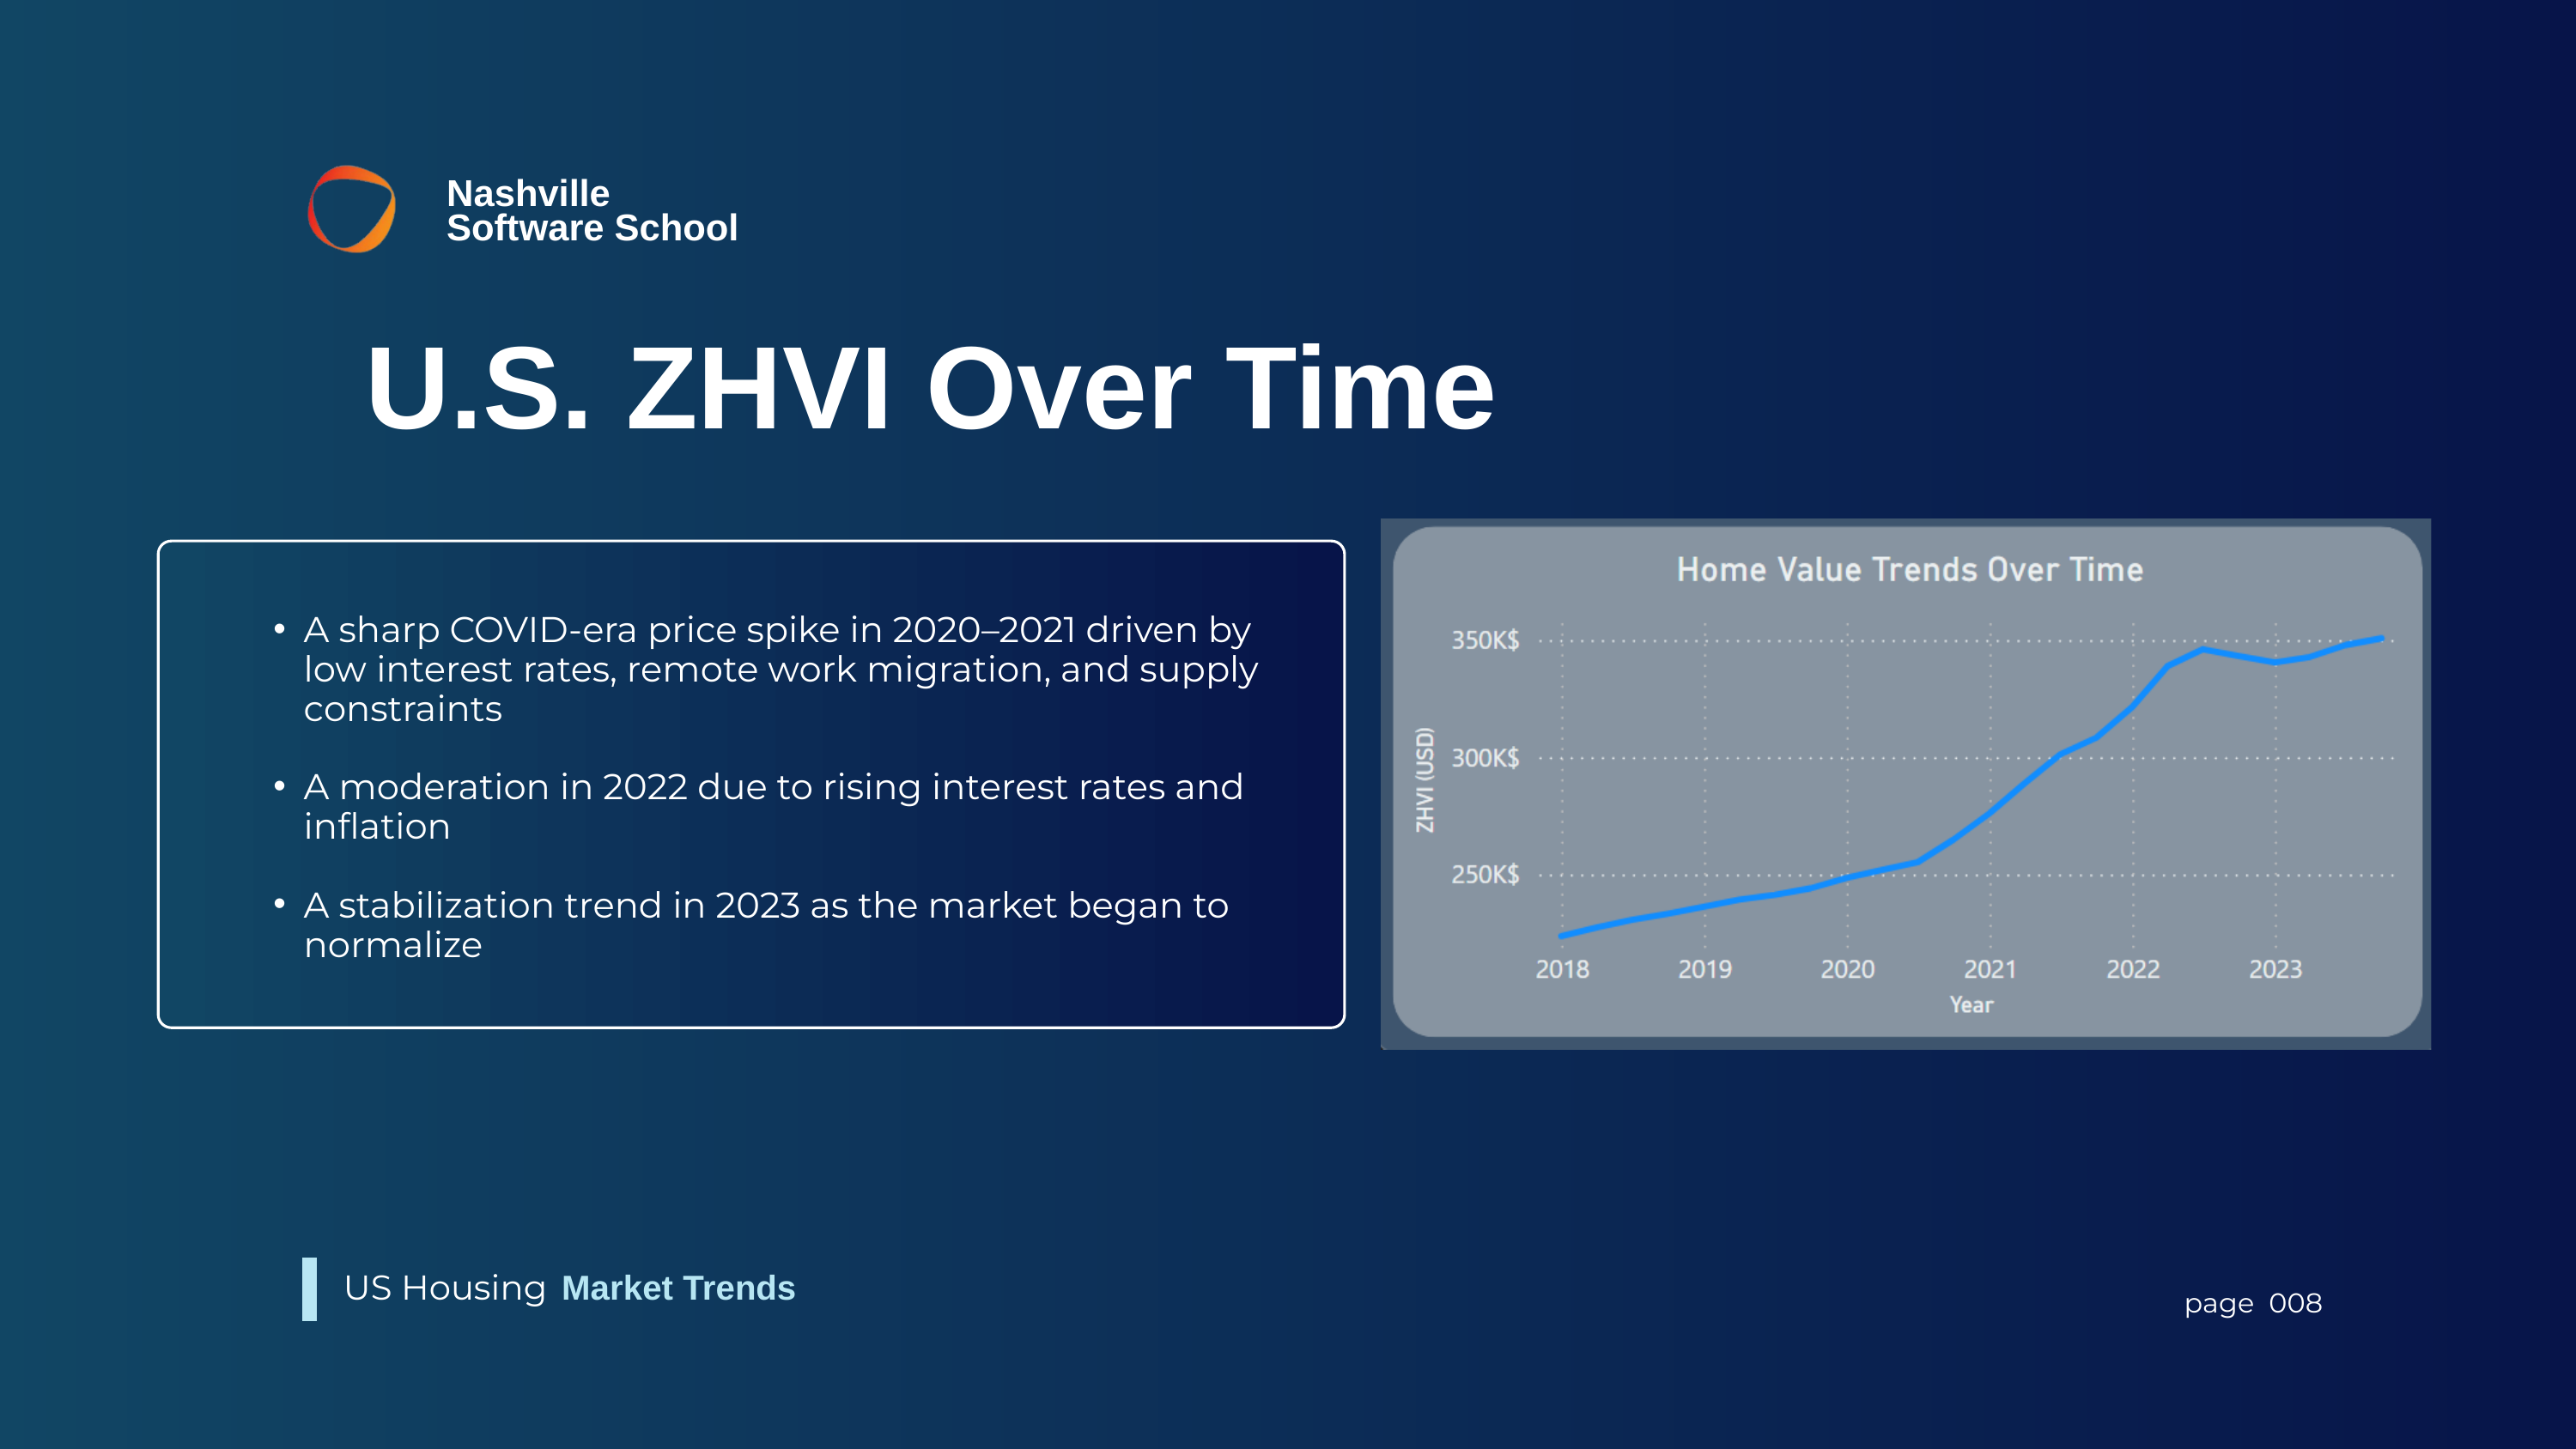

Nashville Software School
U.S. ZHVI Over Time

A sharp COVID-era price spike in 2020–2021 driven by low interest rates, remote work migration, and supply constraints

A moderation in 2022 due to rising interest rates and inflation

A stabilization trend in 2023 as the market began to normalize

Market Trends
US Housing
page  008